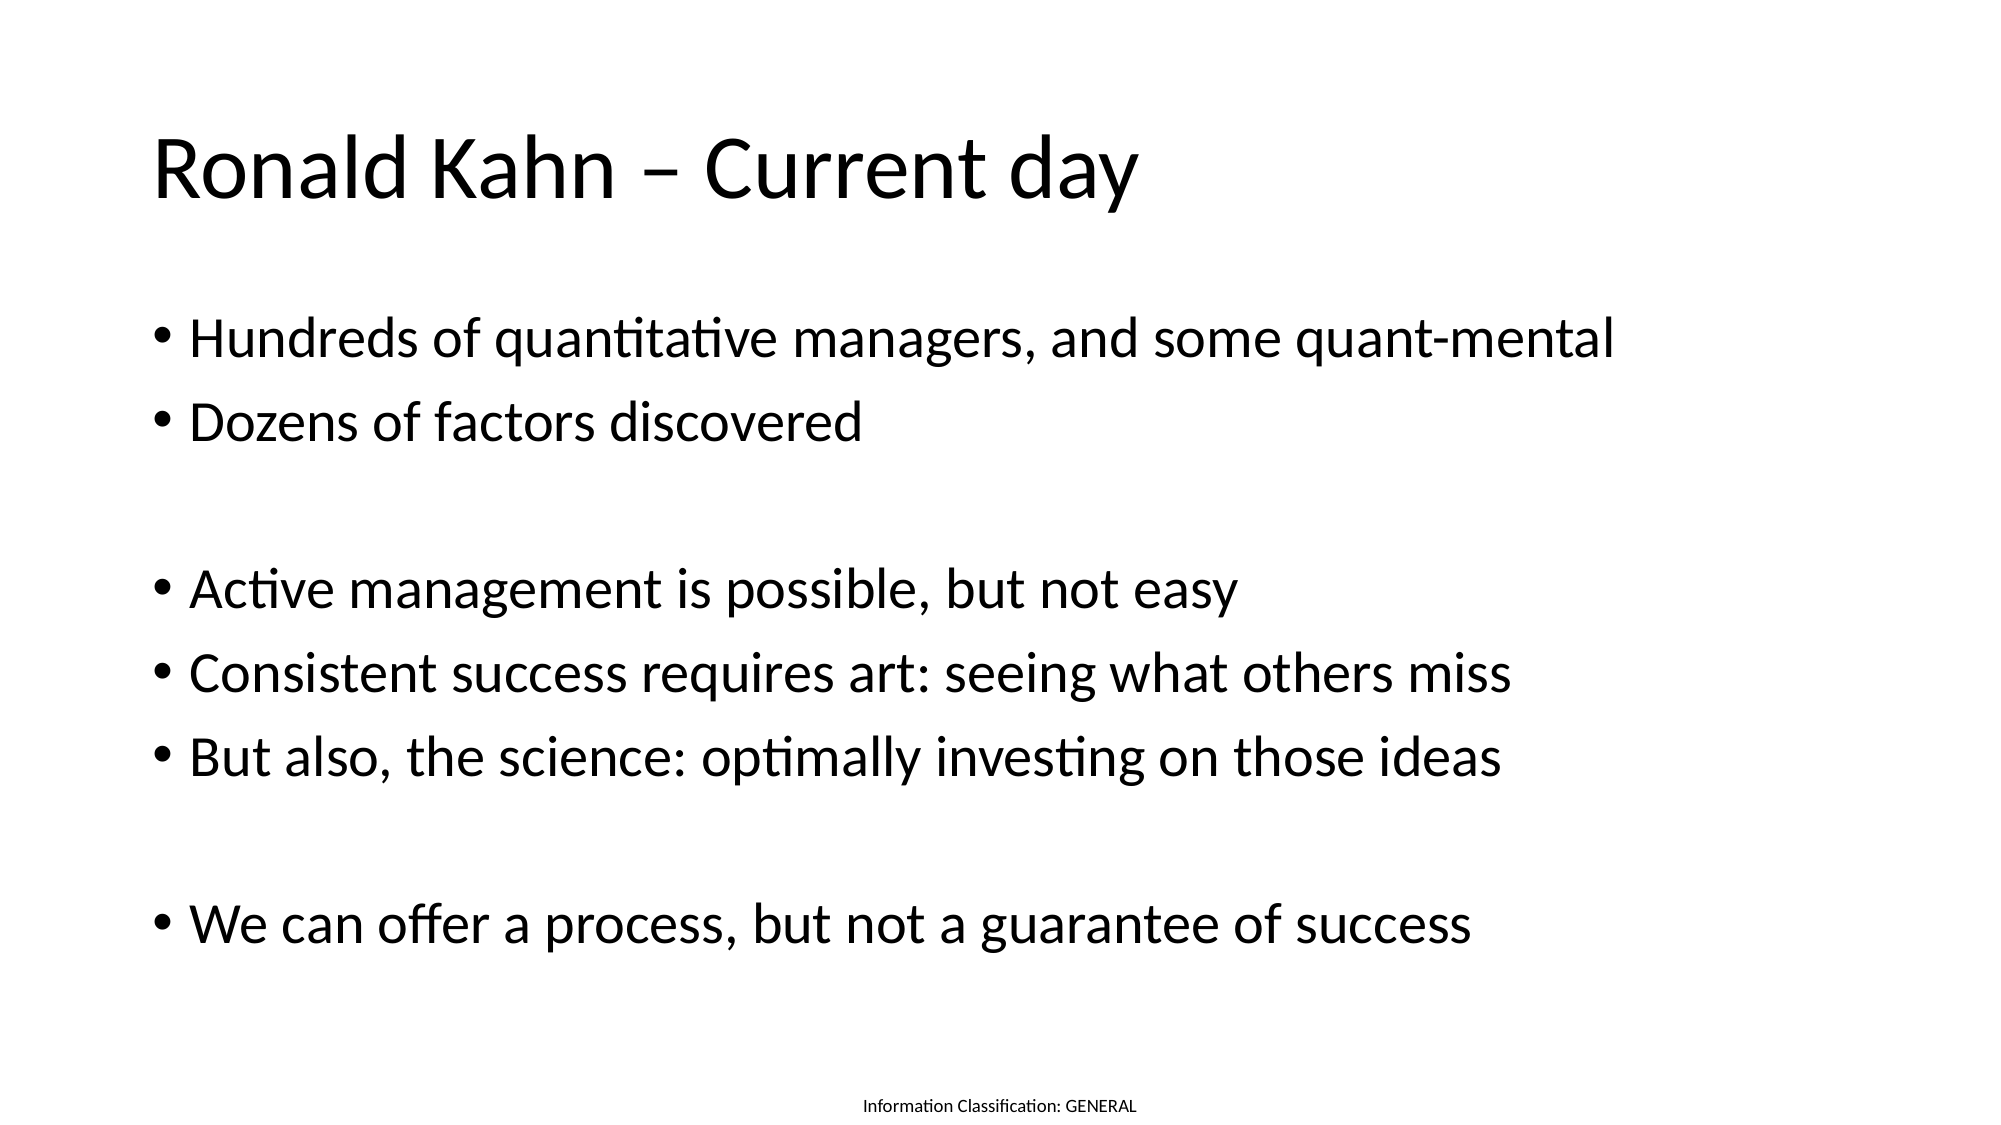

# Ronald Kahn – Current day
Hundreds of quantitative managers, and some quant-mental
Dozens of factors discovered

Active management is possible, but not easy
Consistent success requires art: seeing what others miss
But also, the science: optimally investing on those ideas

We can offer a process, but not a guarantee of success